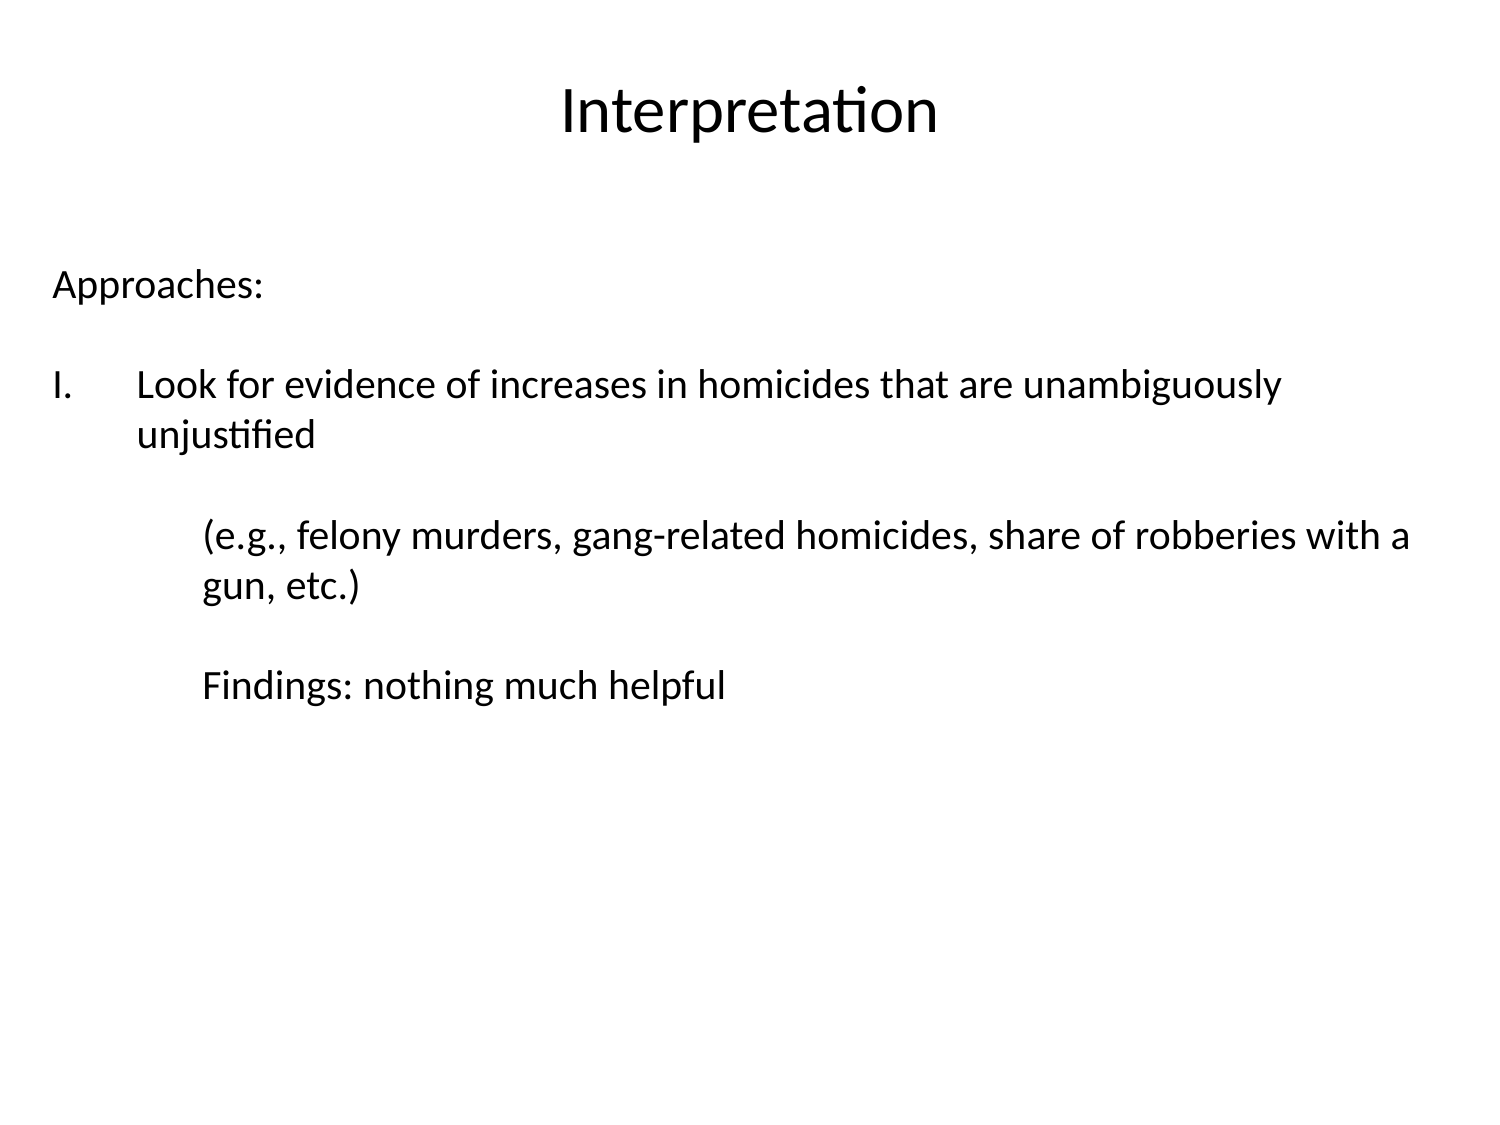

# Interpretation
Approaches:

Look for evidence of increases in homicides that are unambiguously unjustified

	(e.g., felony murders, gang-related homicides, share of robberies with a 	gun, etc.)

	Findings: nothing much helpful